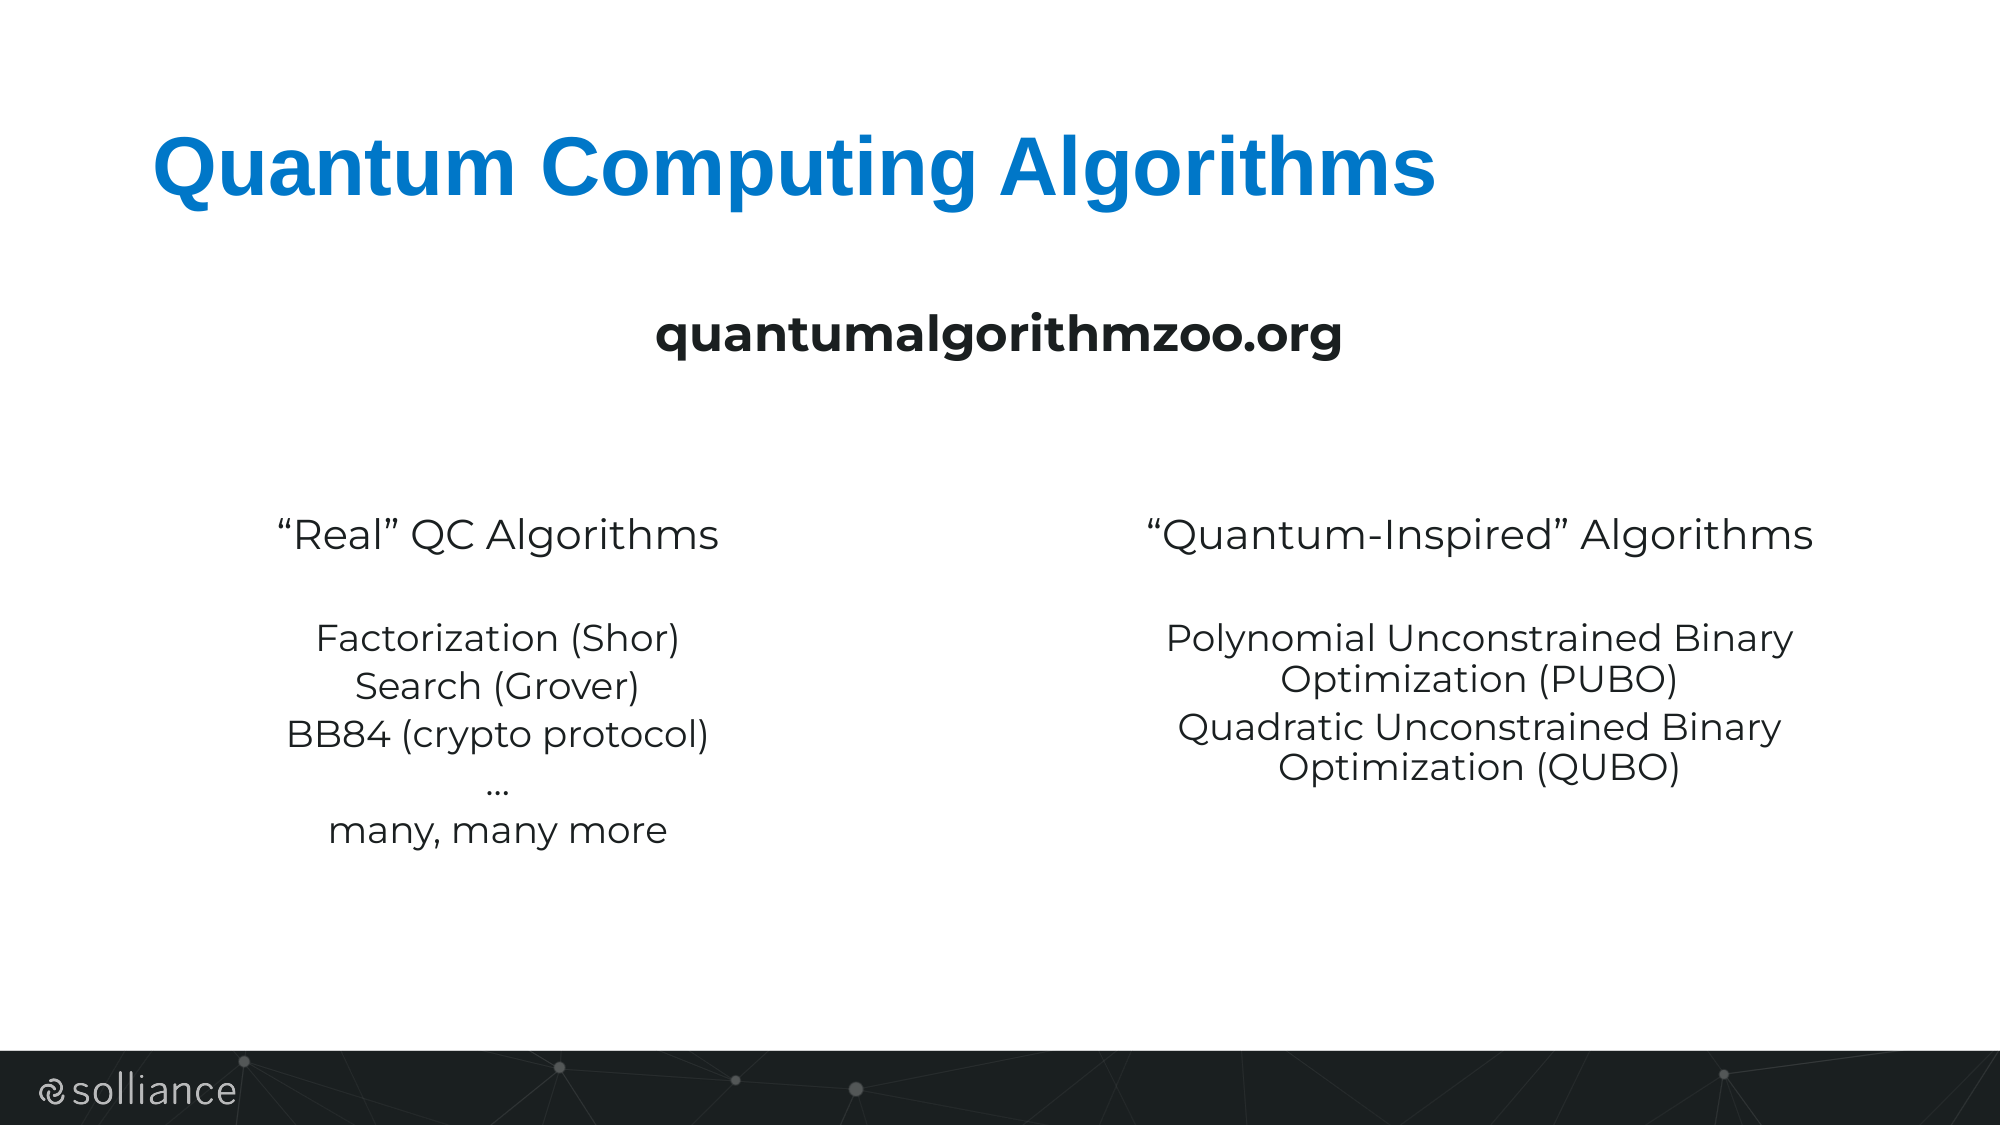

# Quantum Computing Algorithms
quantumalgorithmzoo.org
“Real” QC Algorithms

Factorization (Shor)
Search (Grover)
BB84 (crypto protocol)
…
many, many more

“Quantum-Inspired” Algorithms

Polynomial Unconstrained Binary Optimization (PUBO)
Quadratic Unconstrained Binary Optimization (QUBO)